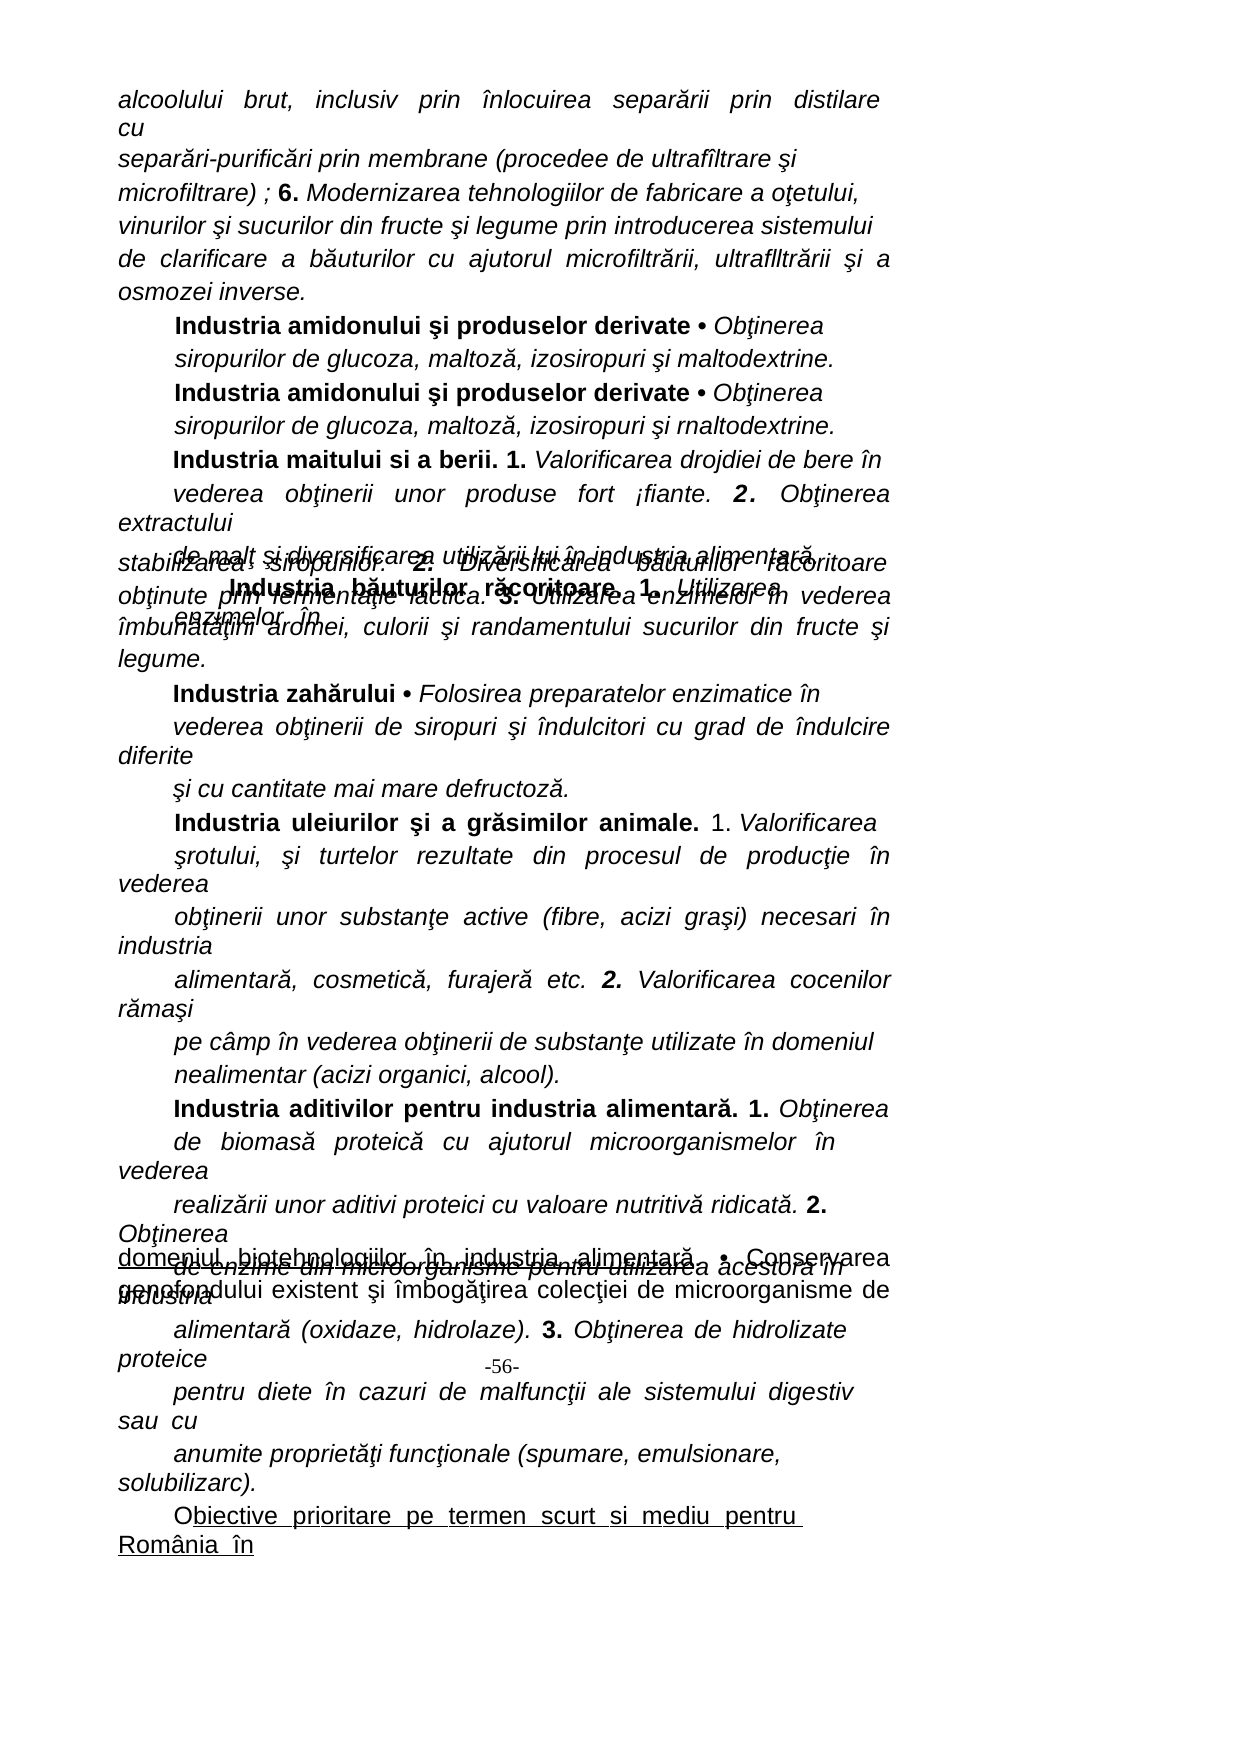

alcoolului  brut,  inclusiv  prin  înlocuirea  separării  prin  distilare  cu
separări-purificări prin membrane (procedee de ultrafîltrare şi
microfiltrare) ; 6. Modernizarea tehnologiilor de fabricare a oţetului,
vinurilor şi sucurilor din fructe şi legume prin introducerea sistemului
de  clarificare a băuturilor cu  ajutorul  microfiltrării,  ultraflltrării şi  a
osmozei inverse.
Industria amidonului şi produselor derivate • Obţinerea
siropurilor de glucoza, maltoză, izosiropuri şi maltodextrine.
Industria amidonului şi produselor derivate • Obţinerea
siropurilor de glucoza, maltoză, izosiropuri şi rnaltodextrine.
Industria maitului si a berii. 1. Valorificarea drojdiei de bere în
vederea obţinerii unor produse fort ¡fiante. 2. Obţinerea extractului
de malţ şi diversificarea utilizării lui în industria alimentară.
Industria  băuturilor  răcoritoare.  1.  Utilizarea  enzimelor  în
stabilizarea
siropurilor.   2.
Diversificarea
băuturilor   răcoritoare
obţinute prin fermentaţie láctica. 3. Utilizarea enzimelor în vederea
îmbunătăţirii aromei, culorii şi randamentului sucurilor din fructe şi
legume.
Industria zahărului • Folosirea preparatelor enzimatice în
vederea obţinerii de siropuri şi îndulcitori cu grad de îndulcire diferite
şi cu cantitate mai mare defructoză.
Industria uleiurilor şi a grăsimilor animale. 1. Valorificarea
şrotului, şi turtelor rezultate din procesul de producţie în vederea
obţinerii unor substanţe active (fibre, acizi graşi) necesari în industria
alimentară, cosmetică, furajeră etc. 2. Valorificarea cocenilor rămaşi
pe câmp în vederea obţinerii de substanţe utilizate în domeniul
nealimentar (acizi organici, alcool).
Industria aditivilor pentru industria alimentară. 1. Obţinerea
de  biomasă  proteică  cu  ajutorul  microorganismelor  în  vederea
realizării unor aditivi proteici cu valoare nutritivă ridicată. 2. Obţinerea
de enzime din microorganisme pentru utilizarea acestora în industria
alimentară (oxidaze, hidrolaze). 3. Obţinerea de hidrolizate proteice
pentru diete în cazuri de malfuncţii ale sistemului digestiv sau cu
anumite proprietăţi funcţionale (spumare, emulsionare, solubilizarc).
Obiective  prioritare  pe  termen  scurt  si  mediu  pentru  România  în

domeniul  biotehnoloqiilor  în  industria  alimentară.  •  Conservarea
genofondului existent şi îmbogăţirea colecţiei de microorganisme de
-56-